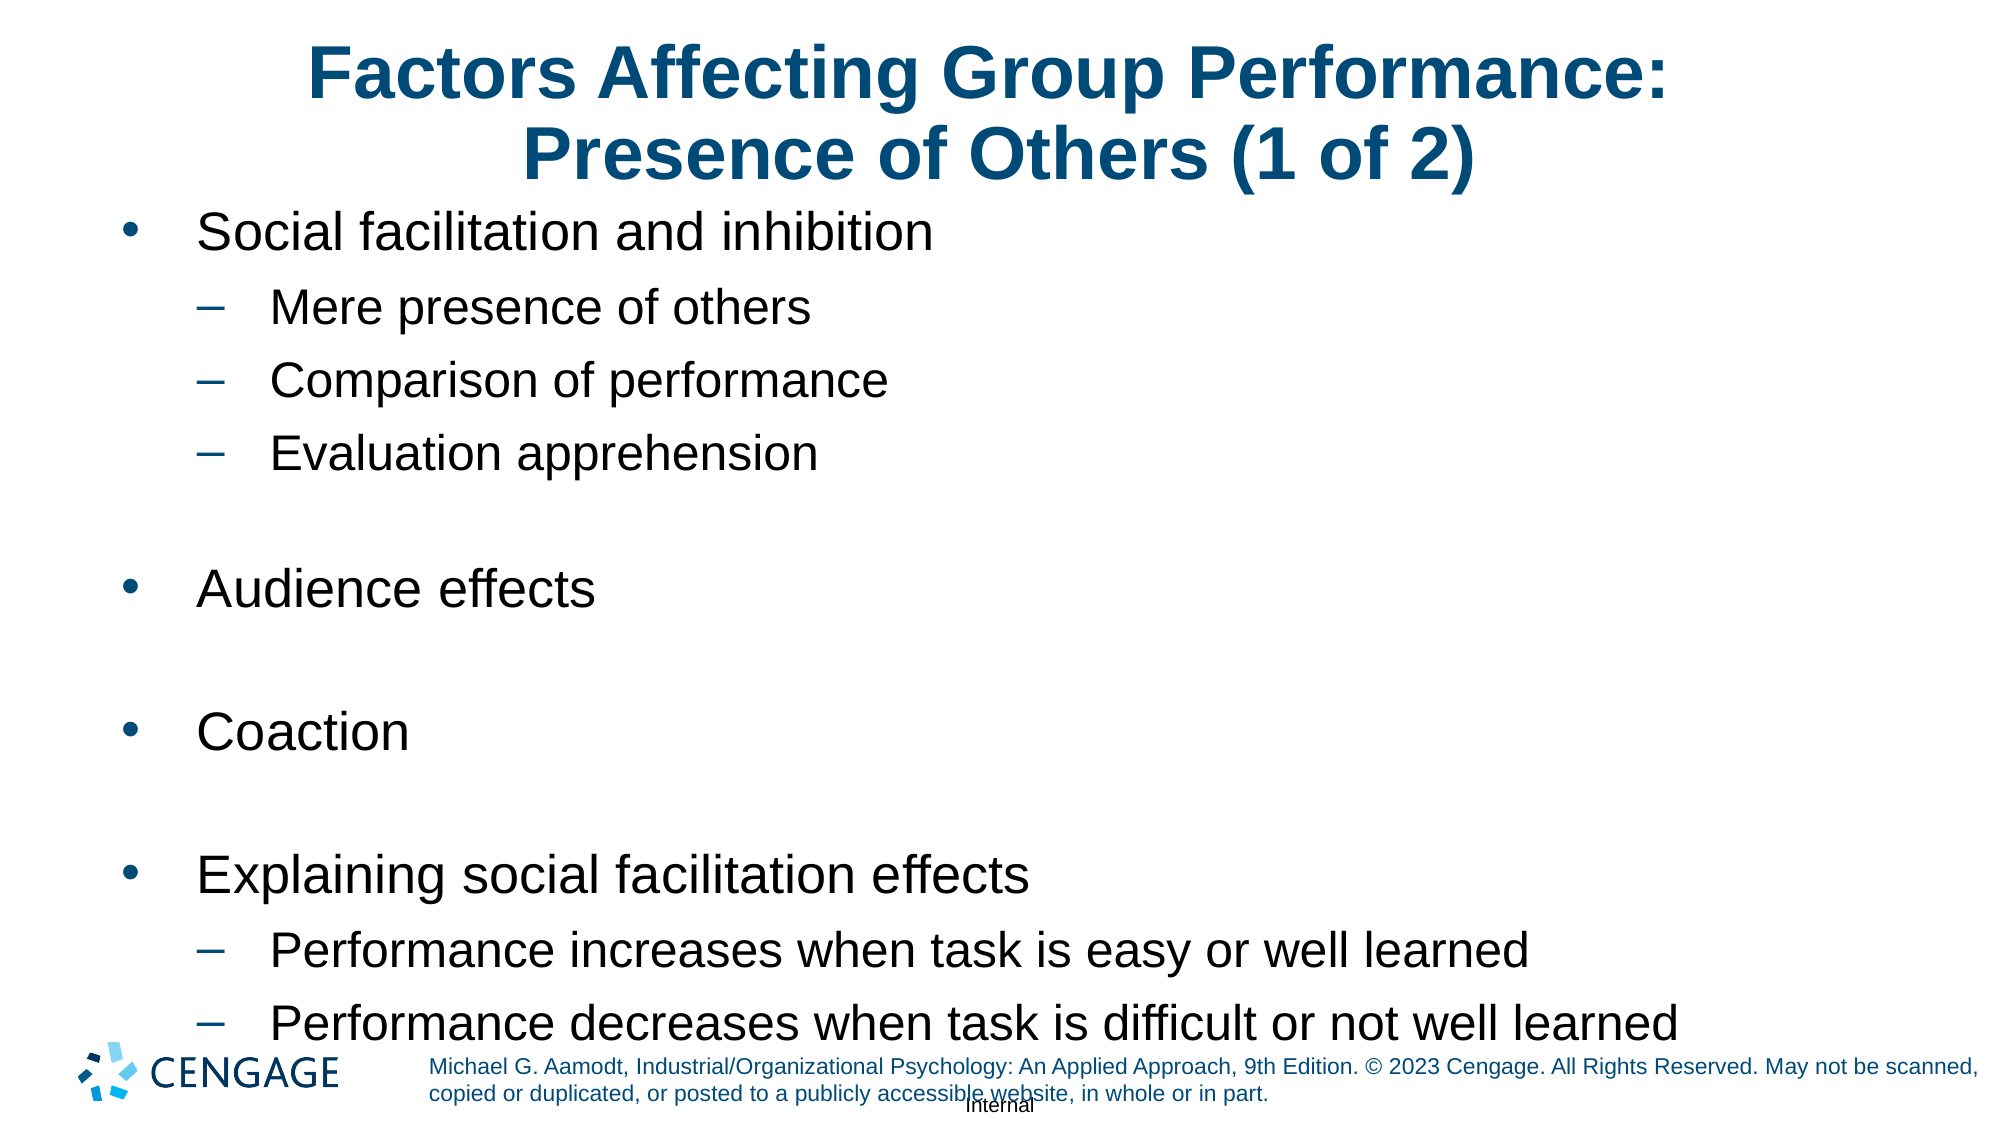

# Factors Affecting Group Performance: Presence of Others (1 of 2)
Social facilitation and inhibition
Mere presence of others
Comparison of performance
Evaluation apprehension
Audience effects
Coaction
Explaining social facilitation effects
Performance increases when task is easy or well learned
Performance decreases when task is difficult or not well learned